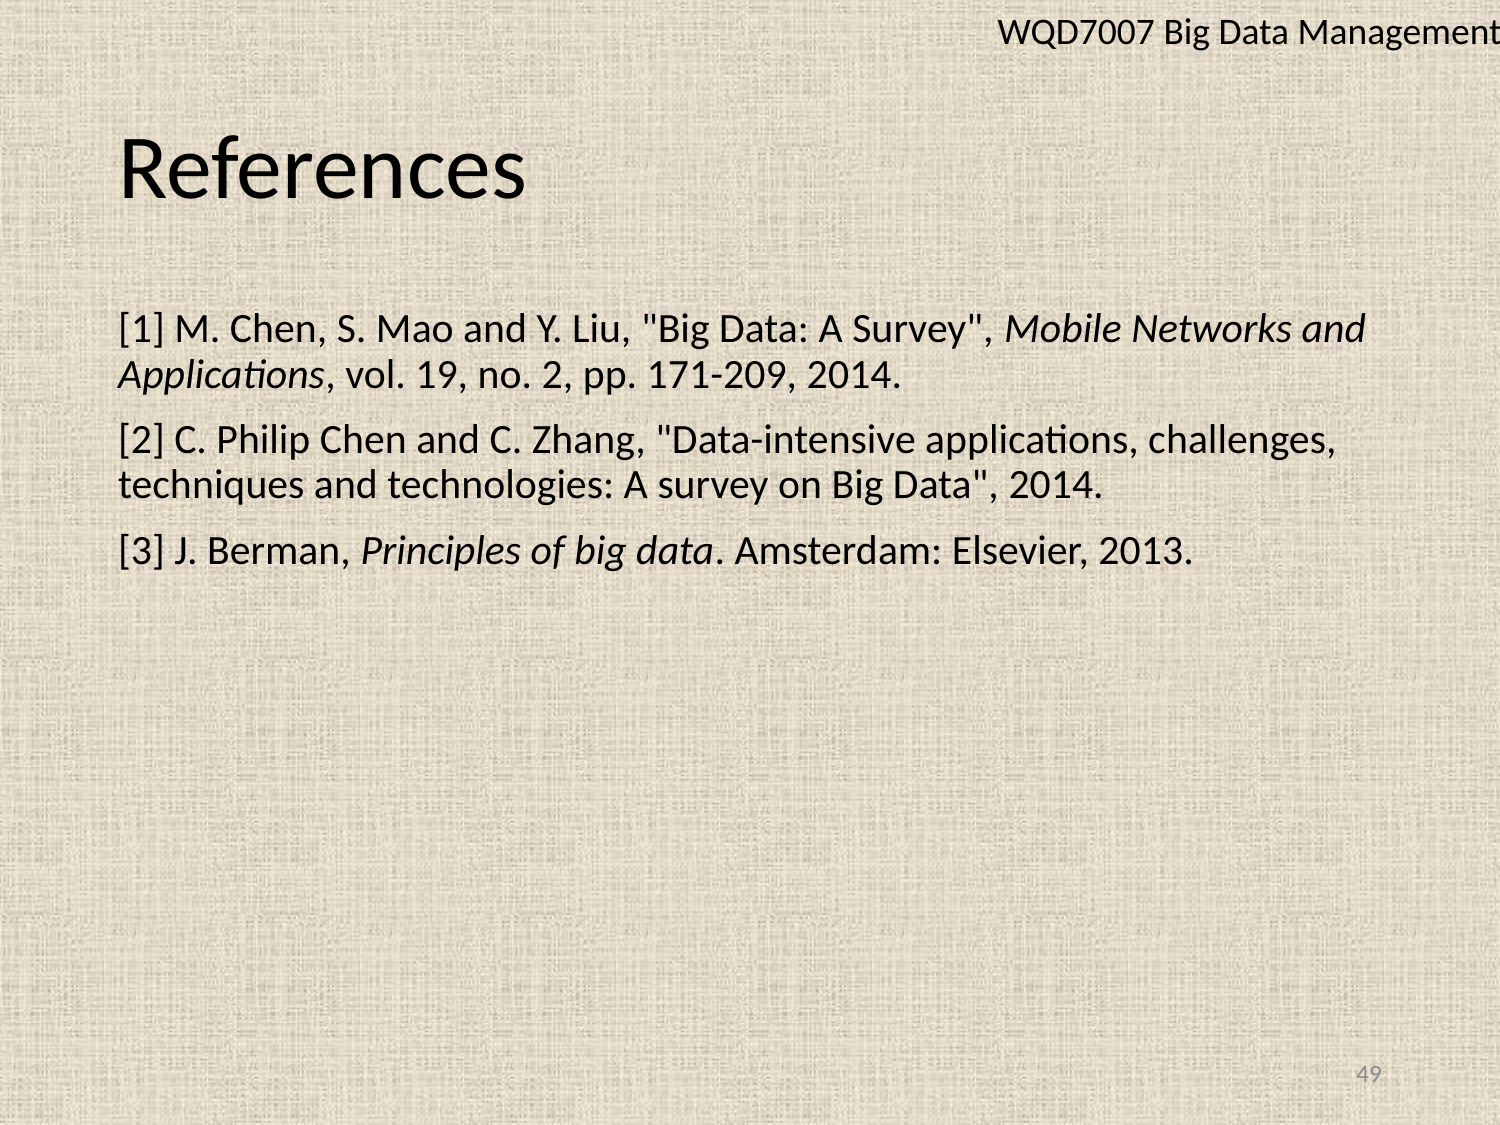

WQD7007 Big Data Management
# References
[1] M. Chen, S. Mao and Y. Liu, "Big Data: A Survey", Mobile Networks and Applications, vol. 19, no. 2, pp. 171-209, 2014.
[2] C. Philip Chen and C. Zhang, "Data-intensive applications, challenges, techniques and technologies: A survey on Big Data", 2014.
[3] J. Berman, Principles of big data. Amsterdam: Elsevier, 2013.

49